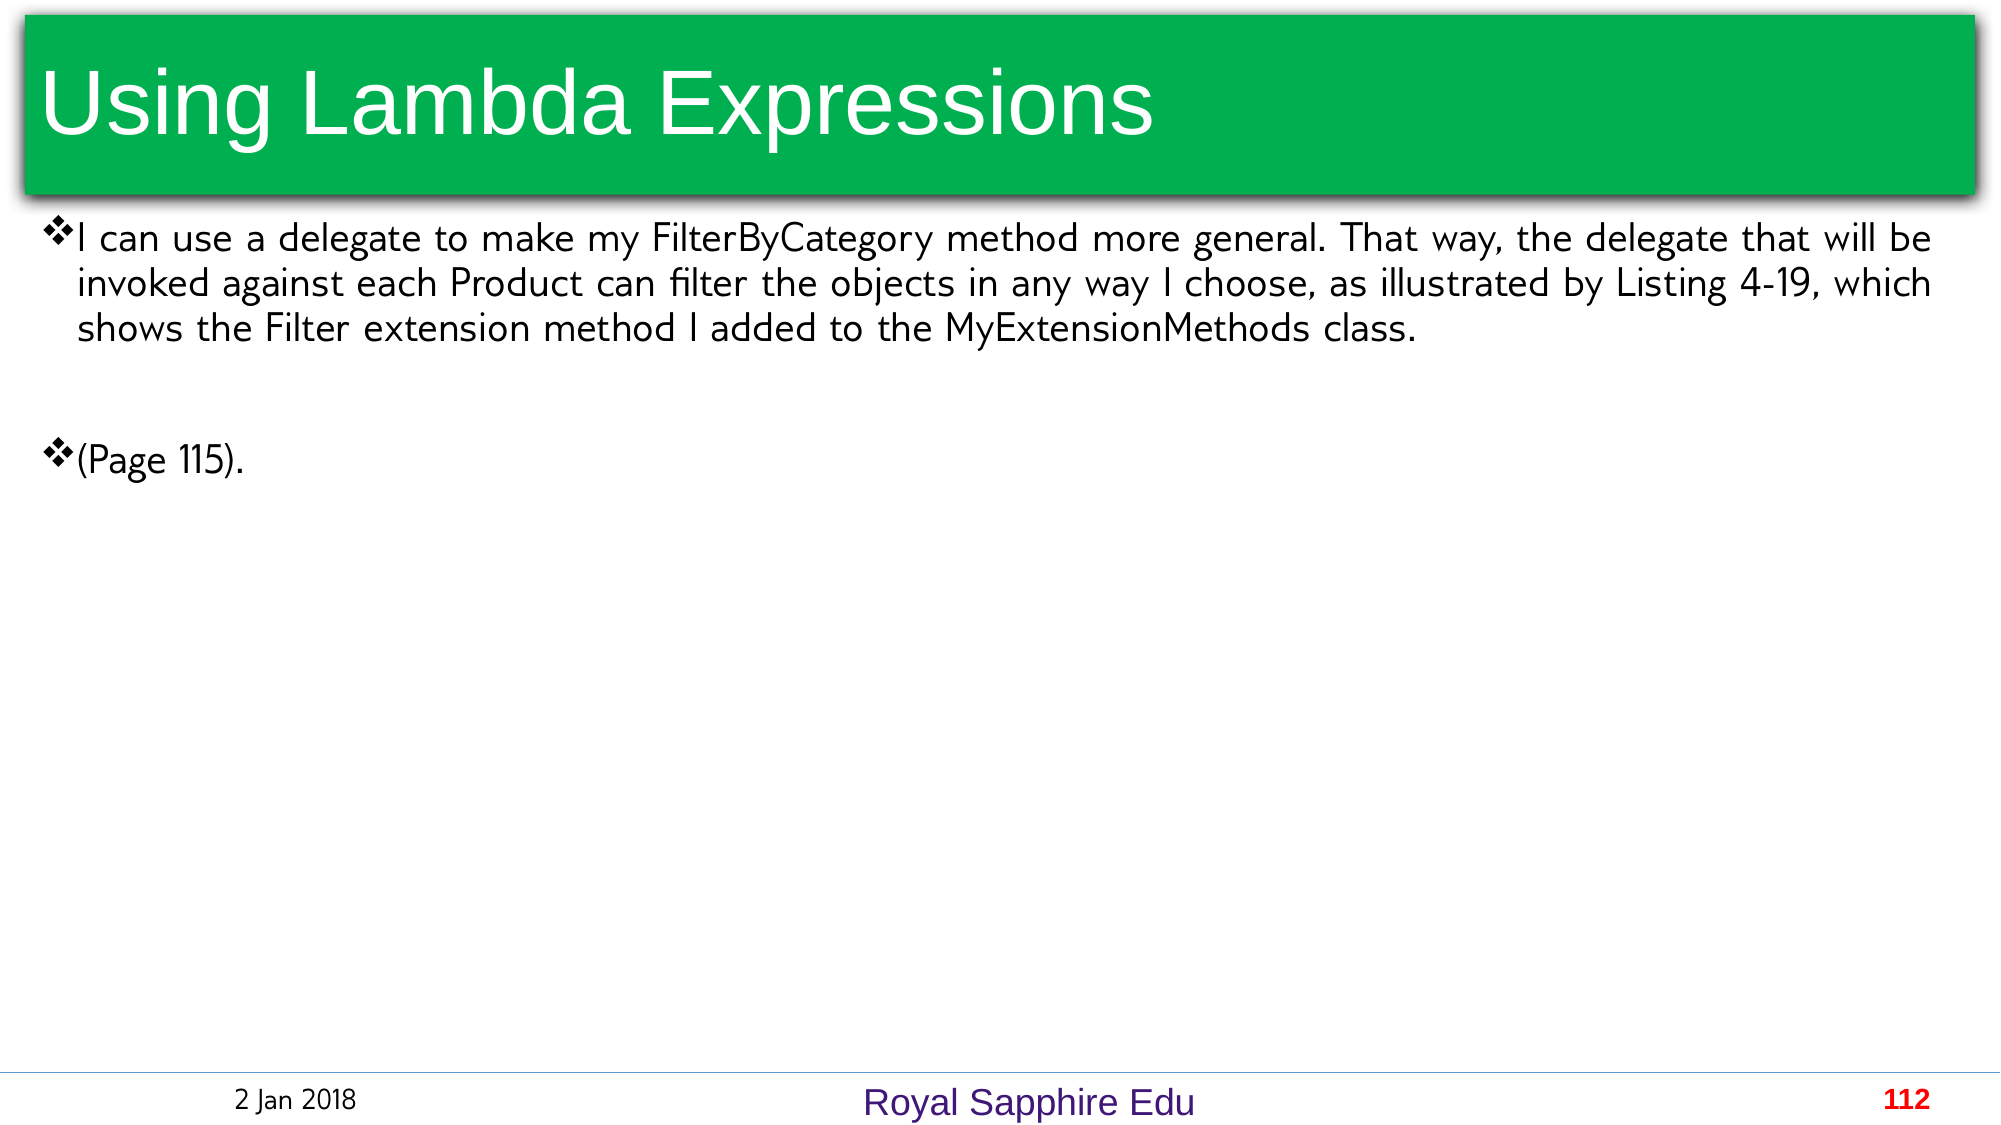

# Using Lambda Expressions
I can use a delegate to make my FilterByCategory method more general. That way, the delegate that will be invoked against each Product can filter the objects in any way I choose, as illustrated by Listing 4-19, which shows the Filter extension method I added to the MyExtensionMethods class.

(Page 115).
2 Jan 2018
112